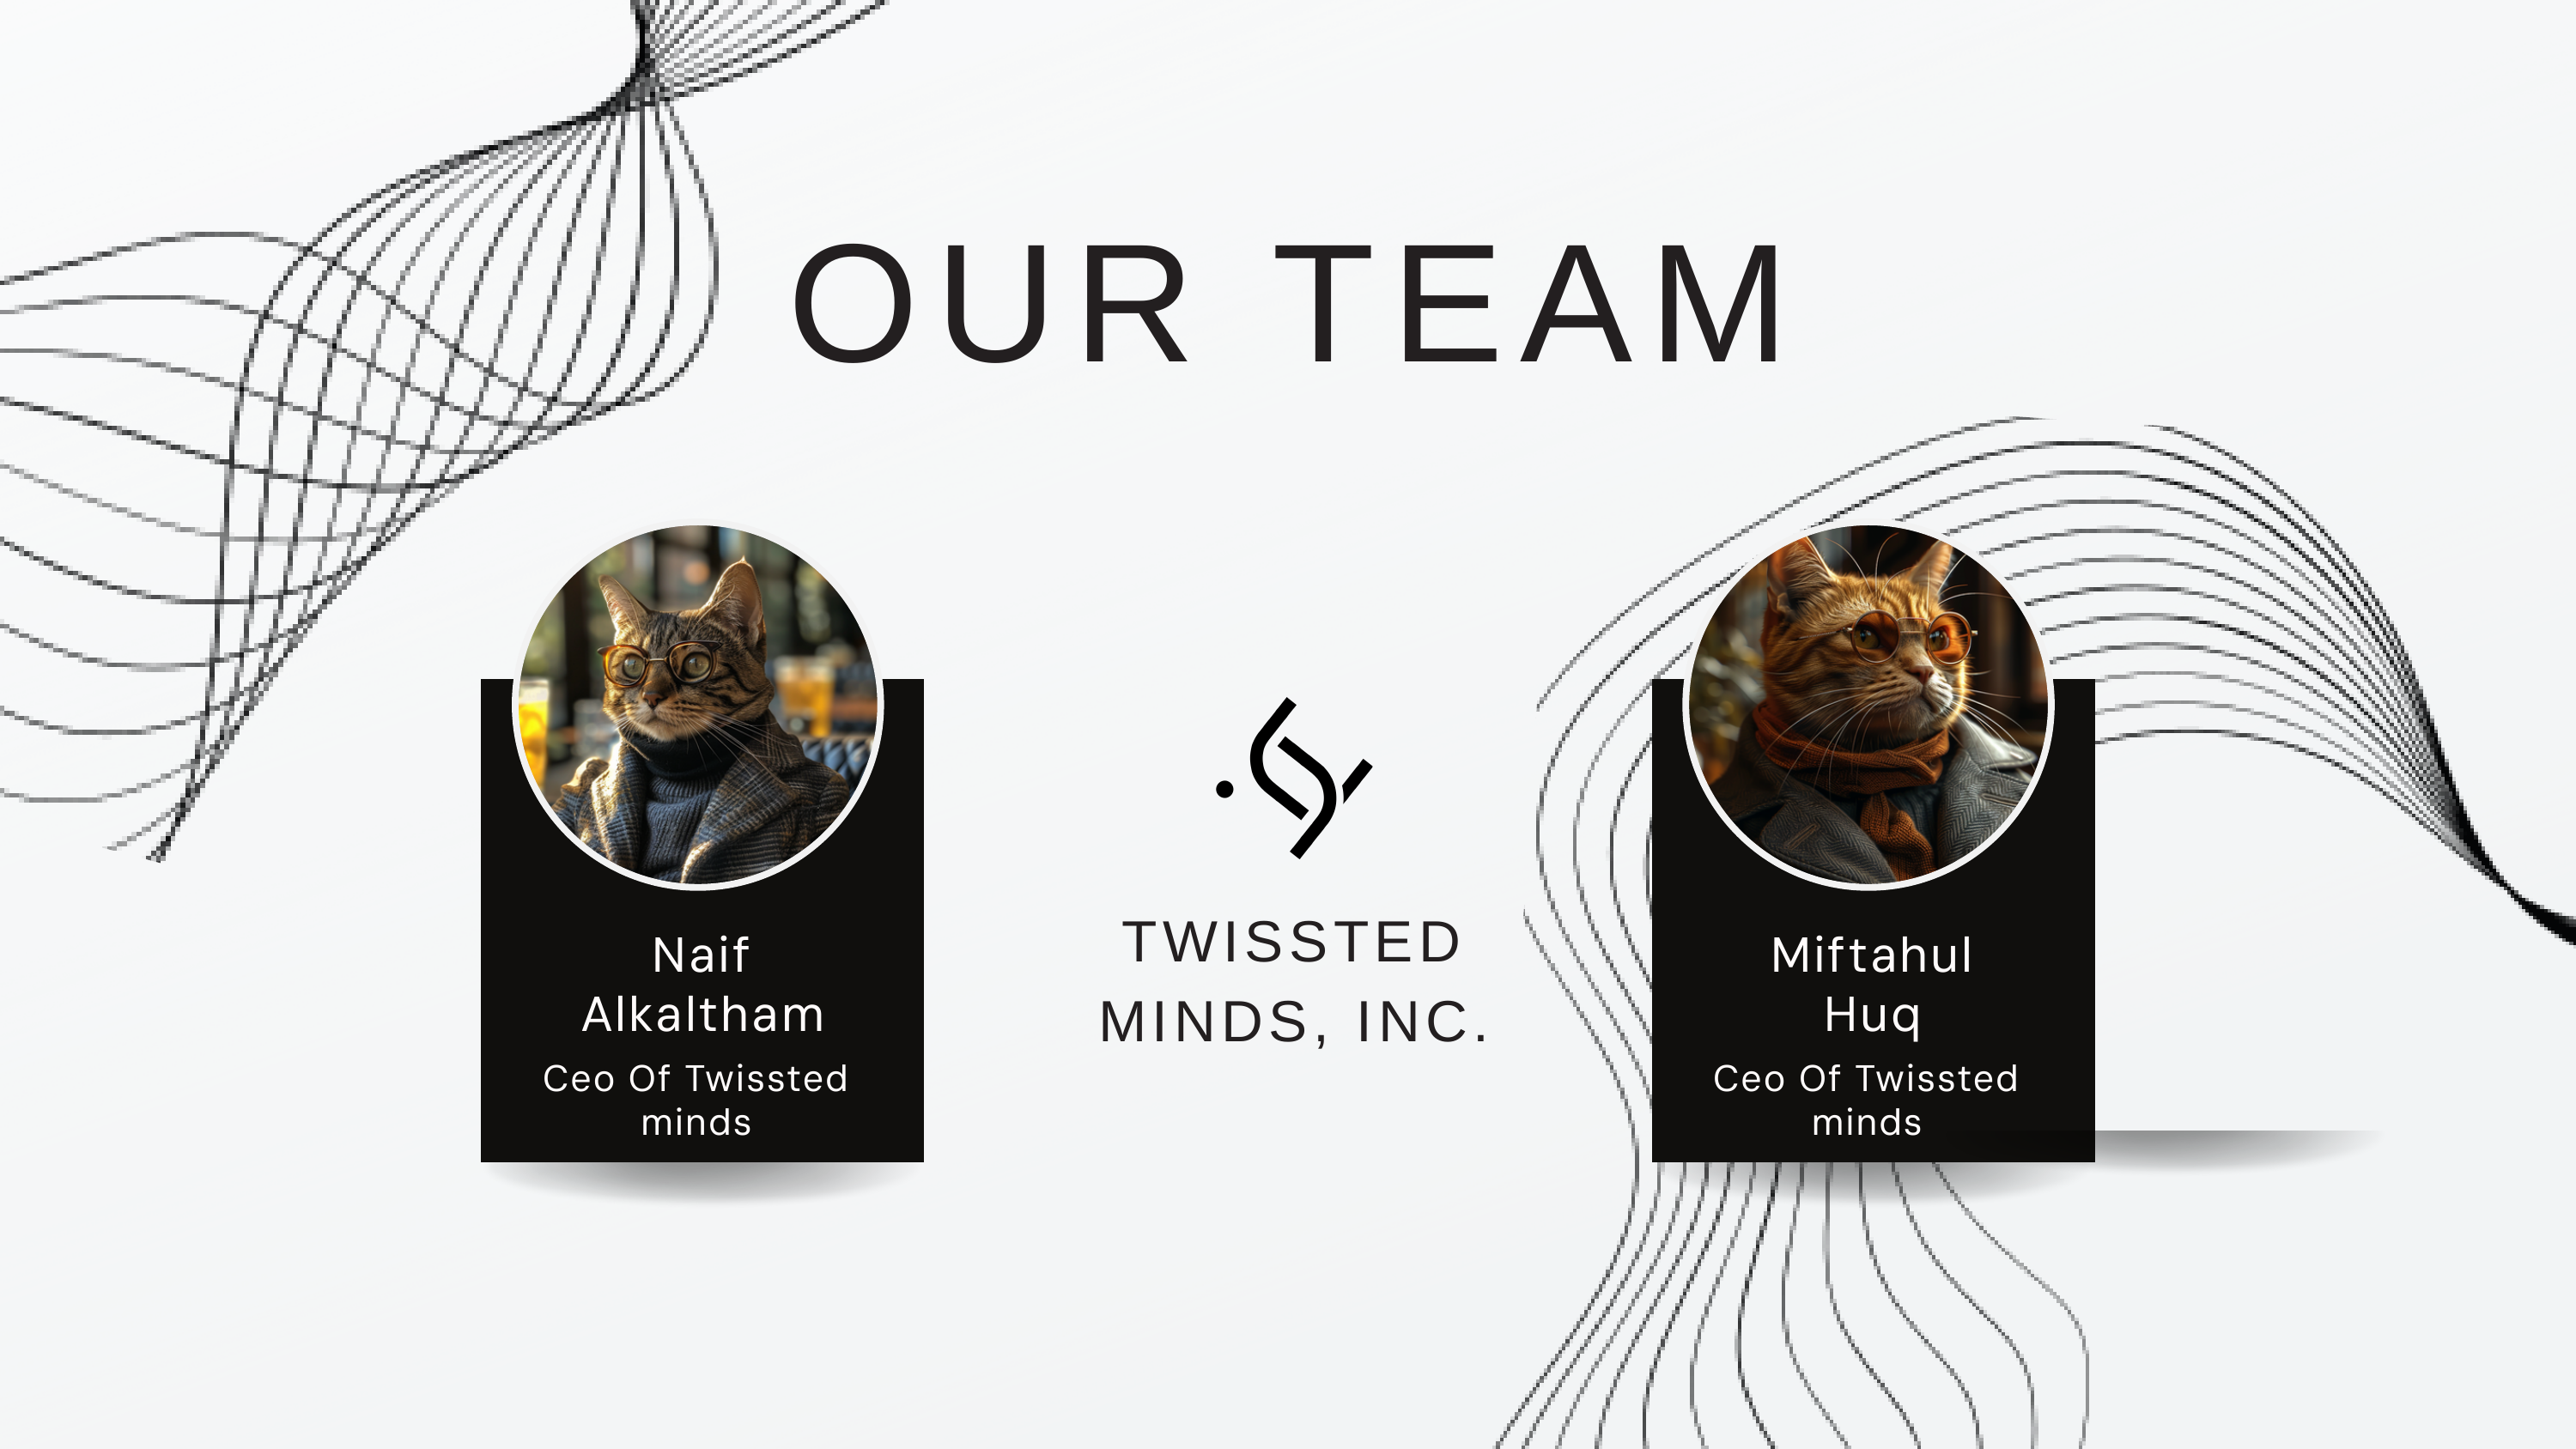

OUR TEAM

TWISSTED MINDS, INC.
Naif Alkaltham
Miftahul Huq
Ceo Of Twissted minds
Ceo Of Twissted minds